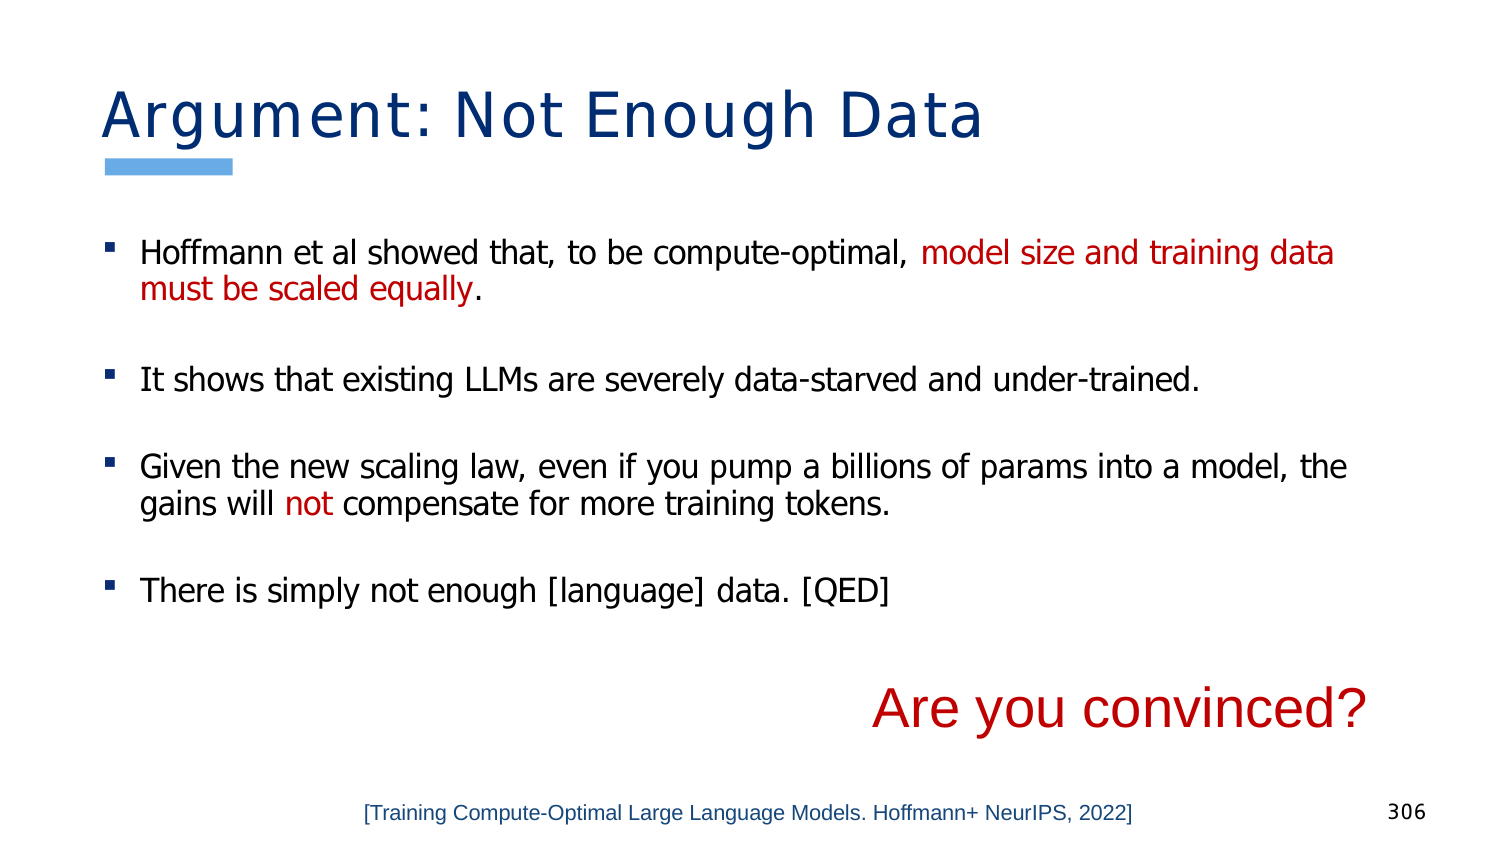

# Argument: Not Enough Data
Hoffmann et al showed that, to be compute-optimal, model size and training data must be scaled equally.
It shows that existing LLMs are severely data-starved and under-trained.
Given the new scaling law, even if you pump a billions of params into a model, the gains will not compensate for more training tokens.
There is simply not enough [language] data. [QED]
Are you convinced?
[Training Compute-Optimal Large Language Models. Hoffmann+ NeurIPS, 2022]
306